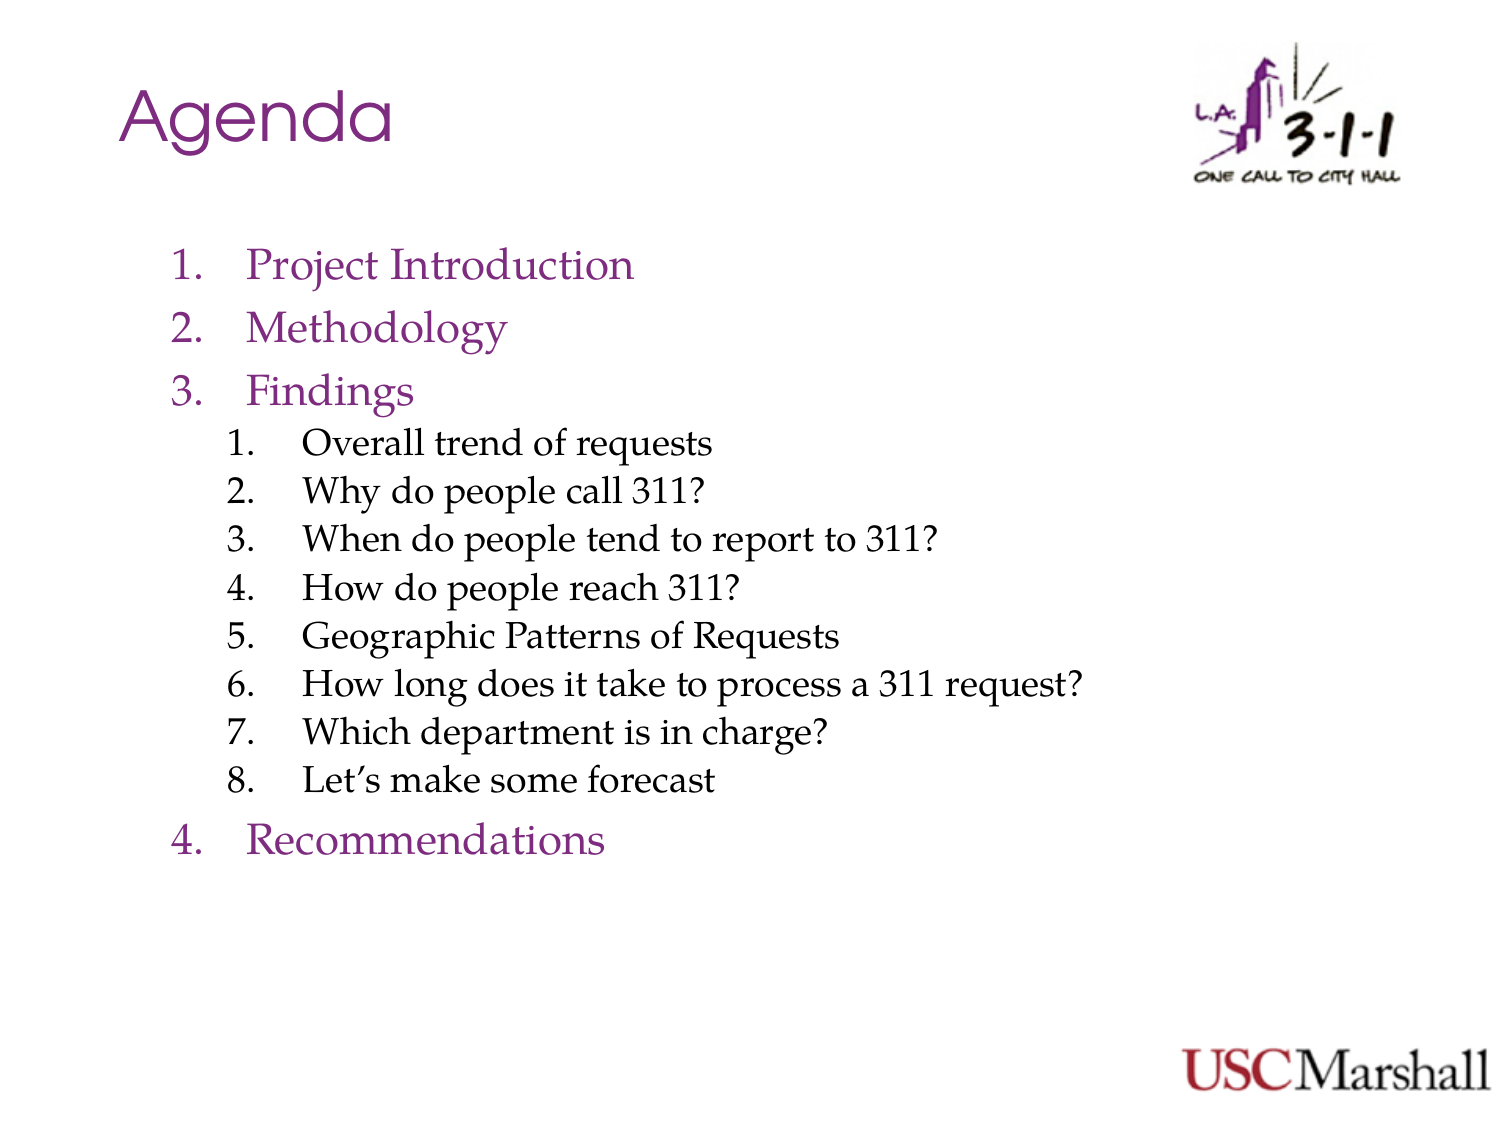

# Agenda
Project Introduction
Methodology
Findings
Overall trend of requests
Why do people call 311?
When do people tend to report to 311?
How do people reach 311?
Geographic Patterns of Requests
How long does it take to process a 311 request?
Which department is in charge?
Let’s make some forecast
Recommendations